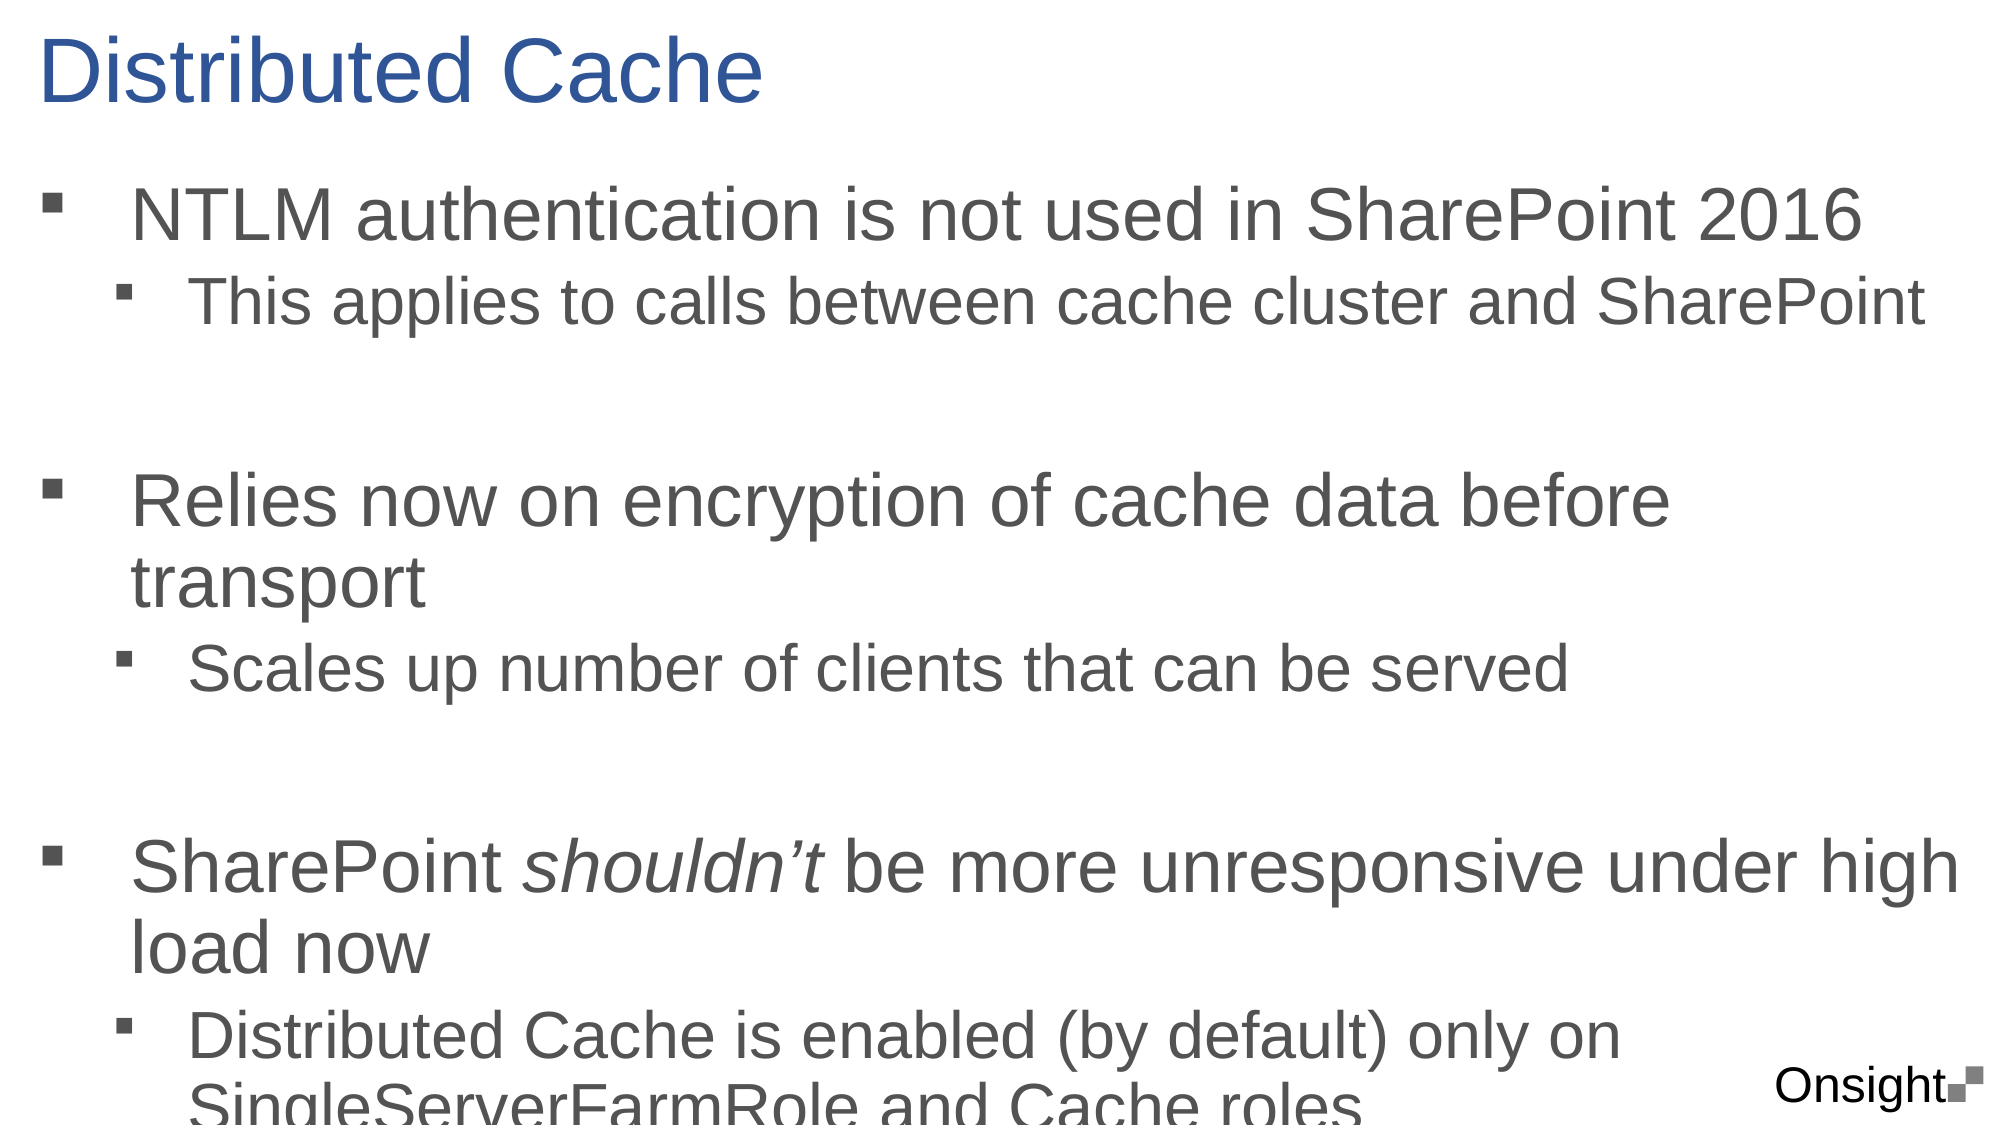

# Distributed Cache
NTLM authentication is not used in SharePoint 2016
This applies to calls between cache cluster and SharePoint

Relies now on encryption of cache data before transport
Scales up number of clients that can be served

SharePoint shouldn’t be more unresponsive under high load now
Distributed Cache is enabled (by default) only on SingleServerFarmRole and Cache roles